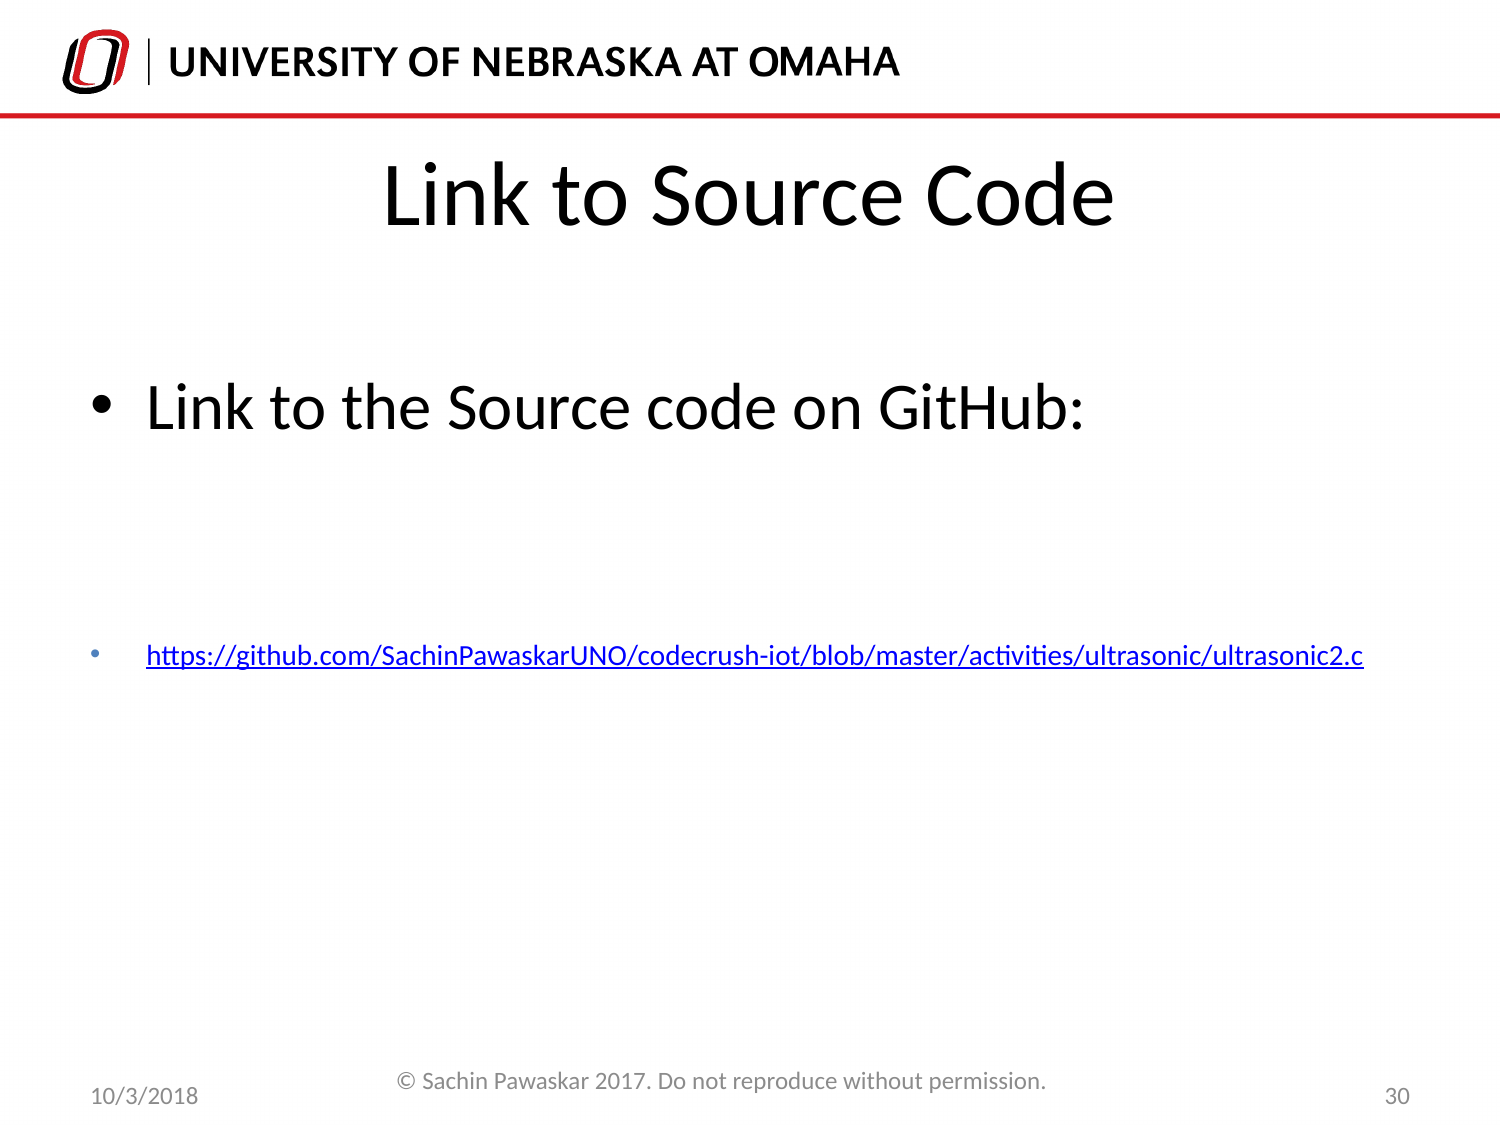

# Link to Source Code

Link to the Source code on GitHub:

https://github.com/SachinPawaskarUNO/codecrush-iot/blob/master/activities/ultrasonic/ultrasonic2.c

10/3/2018
© Sachin Pawaskar 2017. Do not reproduce without permission.

30